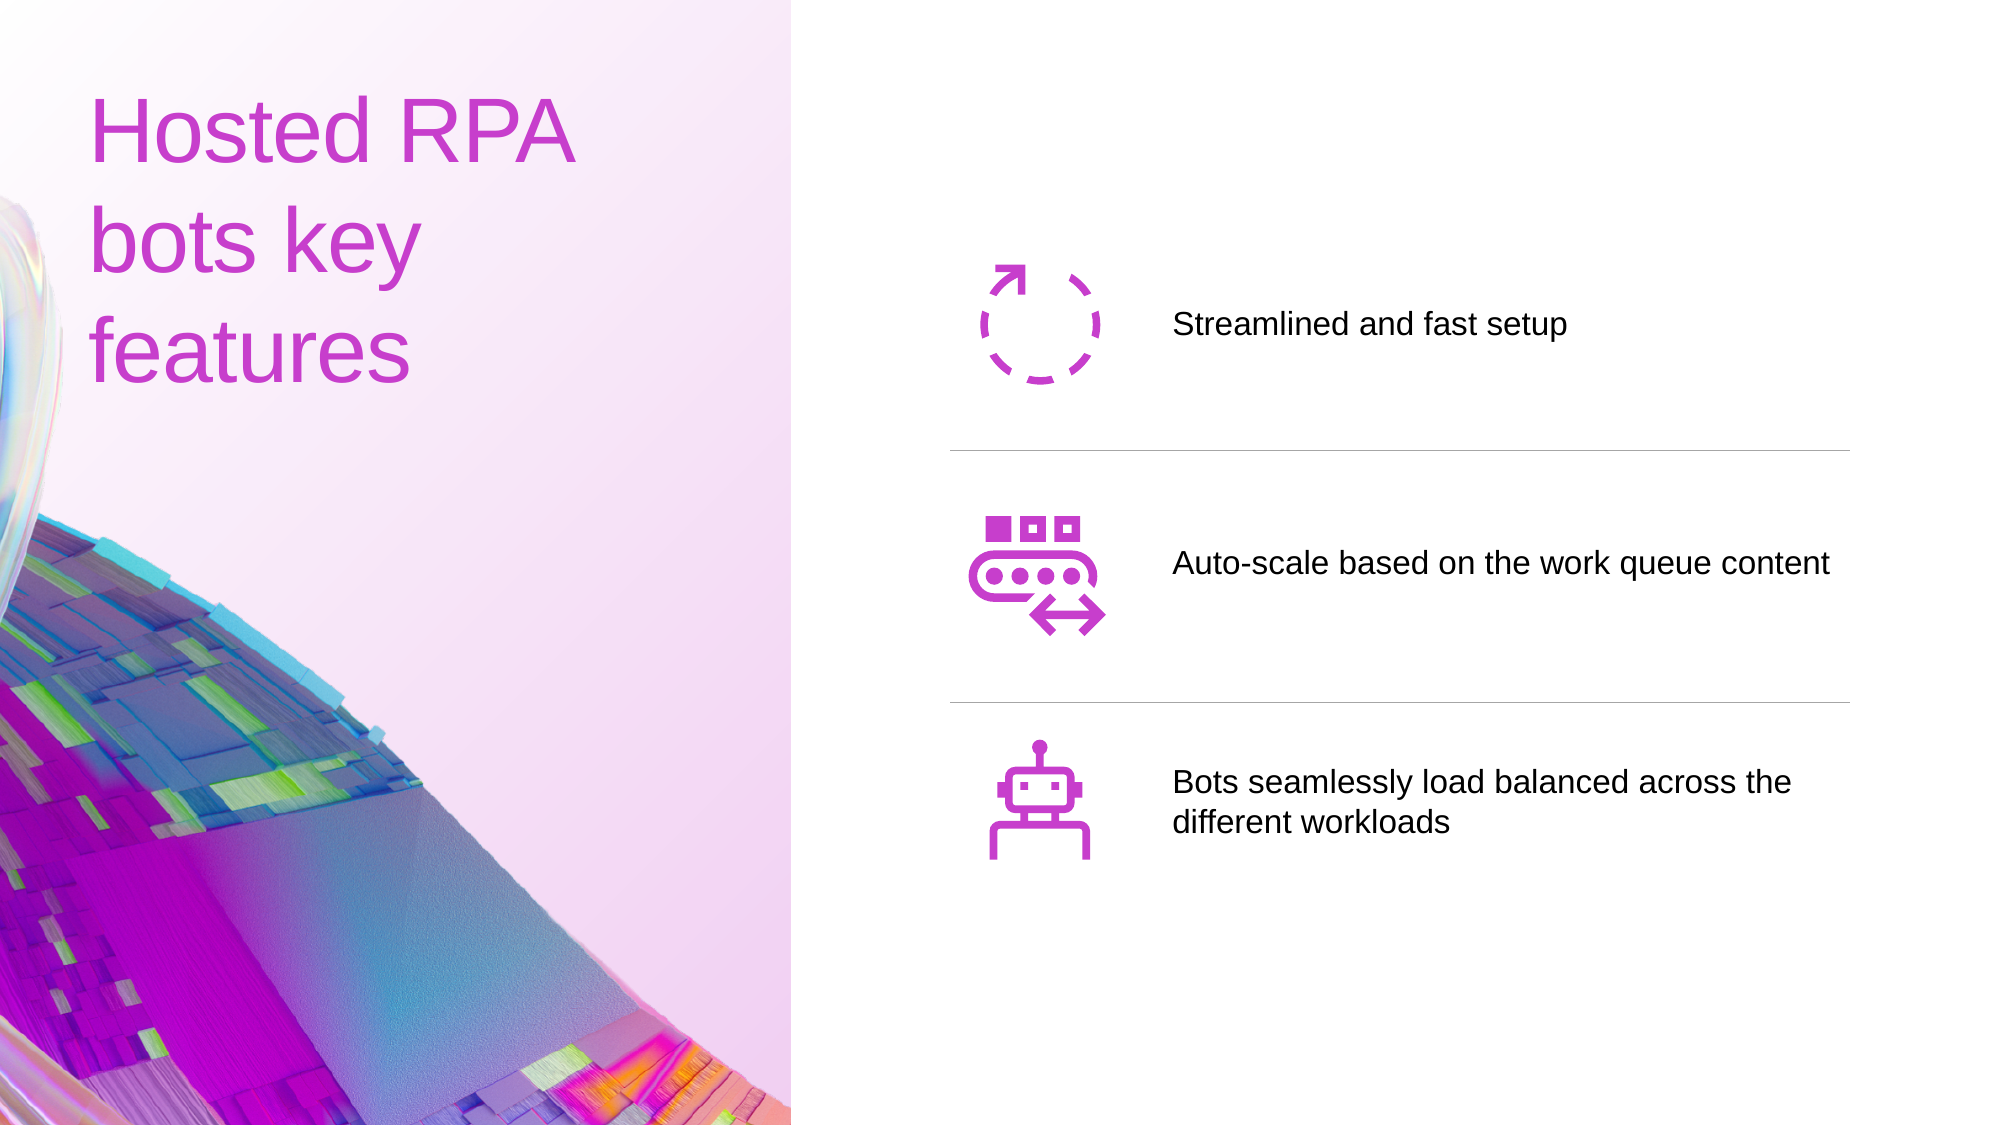

# Hosted RPA bots key features

Streamlined and fast setup

Auto-scale based on the work queue content

Bots seamlessly load balanced across the different workloads